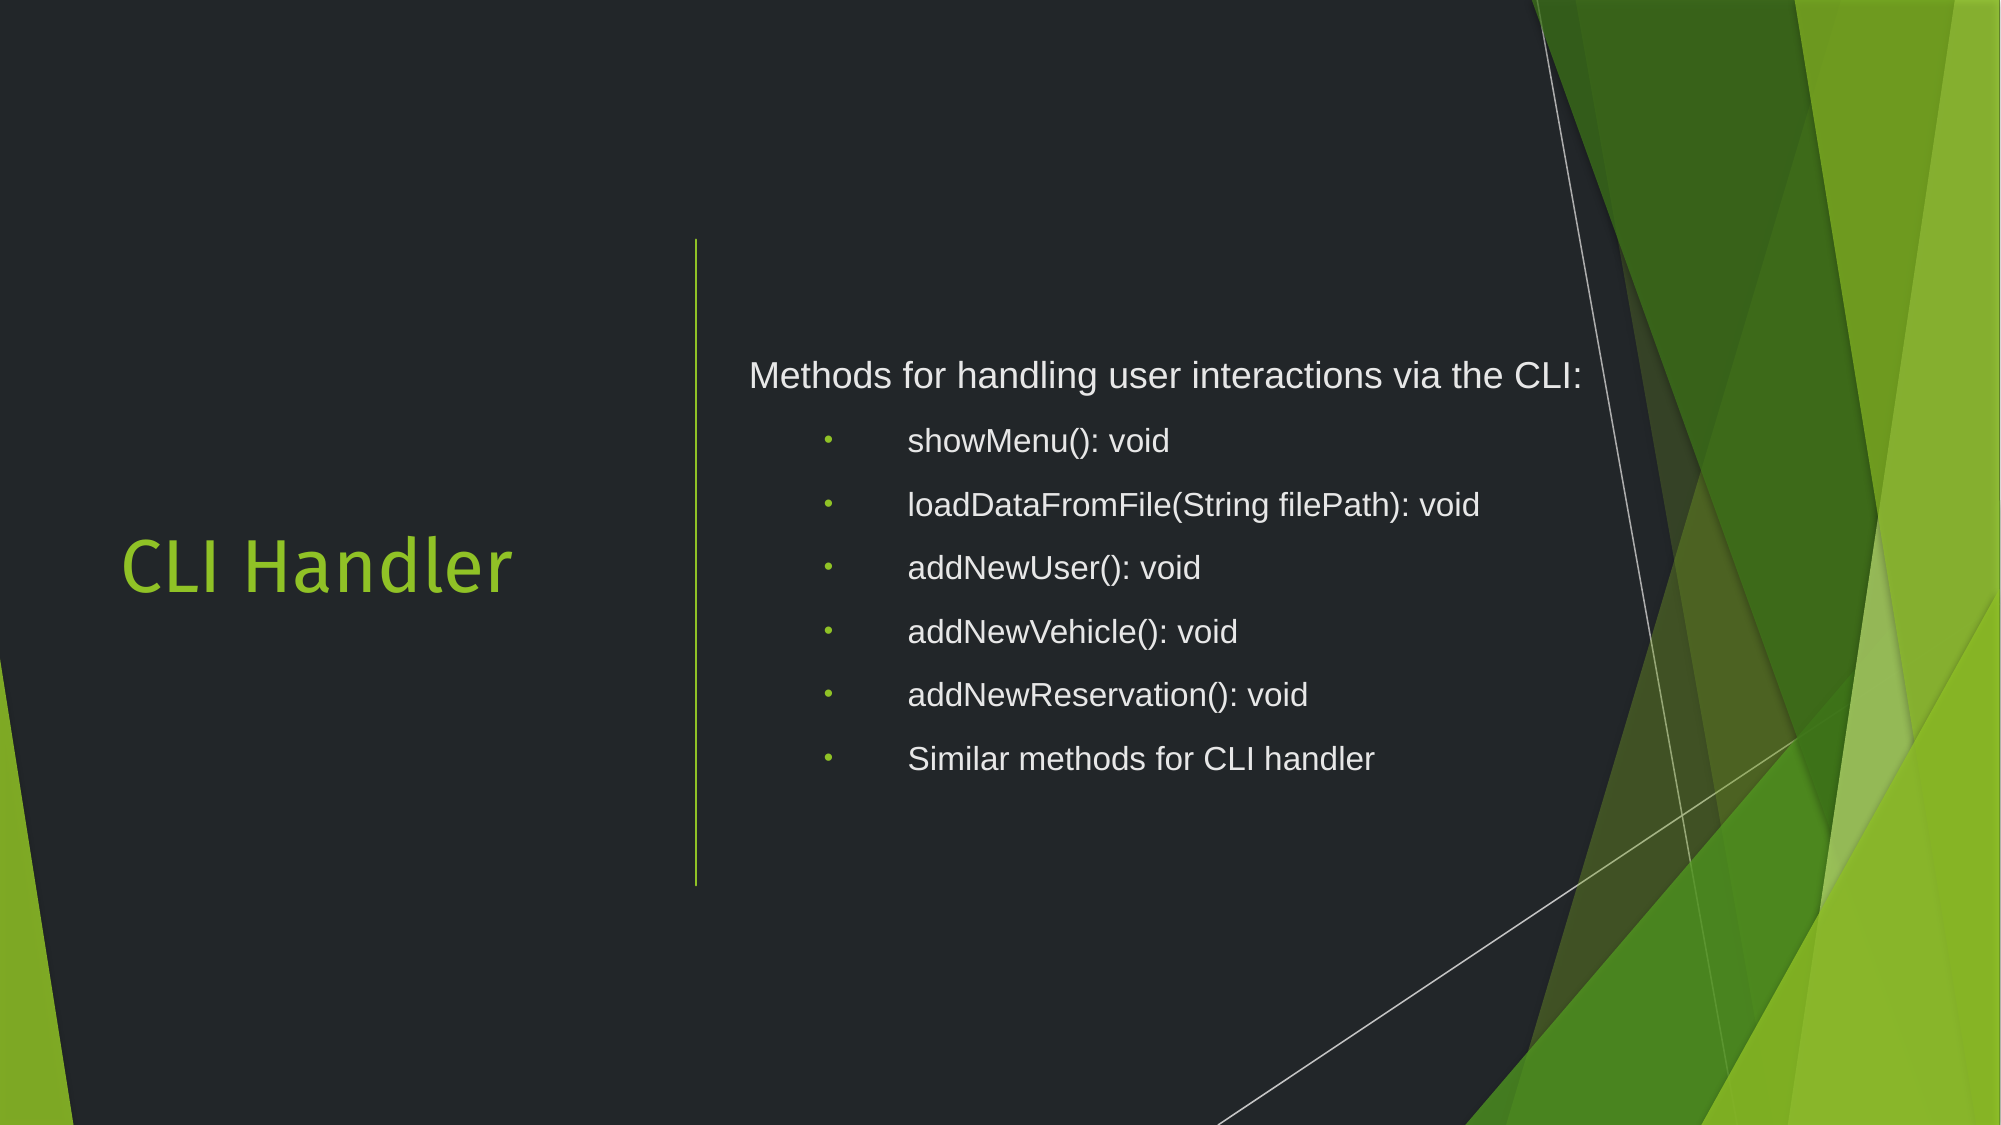

# CLI Handler
Methods for handling user interactions via the CLI:
    showMenu(): void
    loadDataFromFile(String filePath): void
    addNewUser(): void
    addNewVehicle(): void
    addNewReservation(): void
    Similar methods for CLI handler